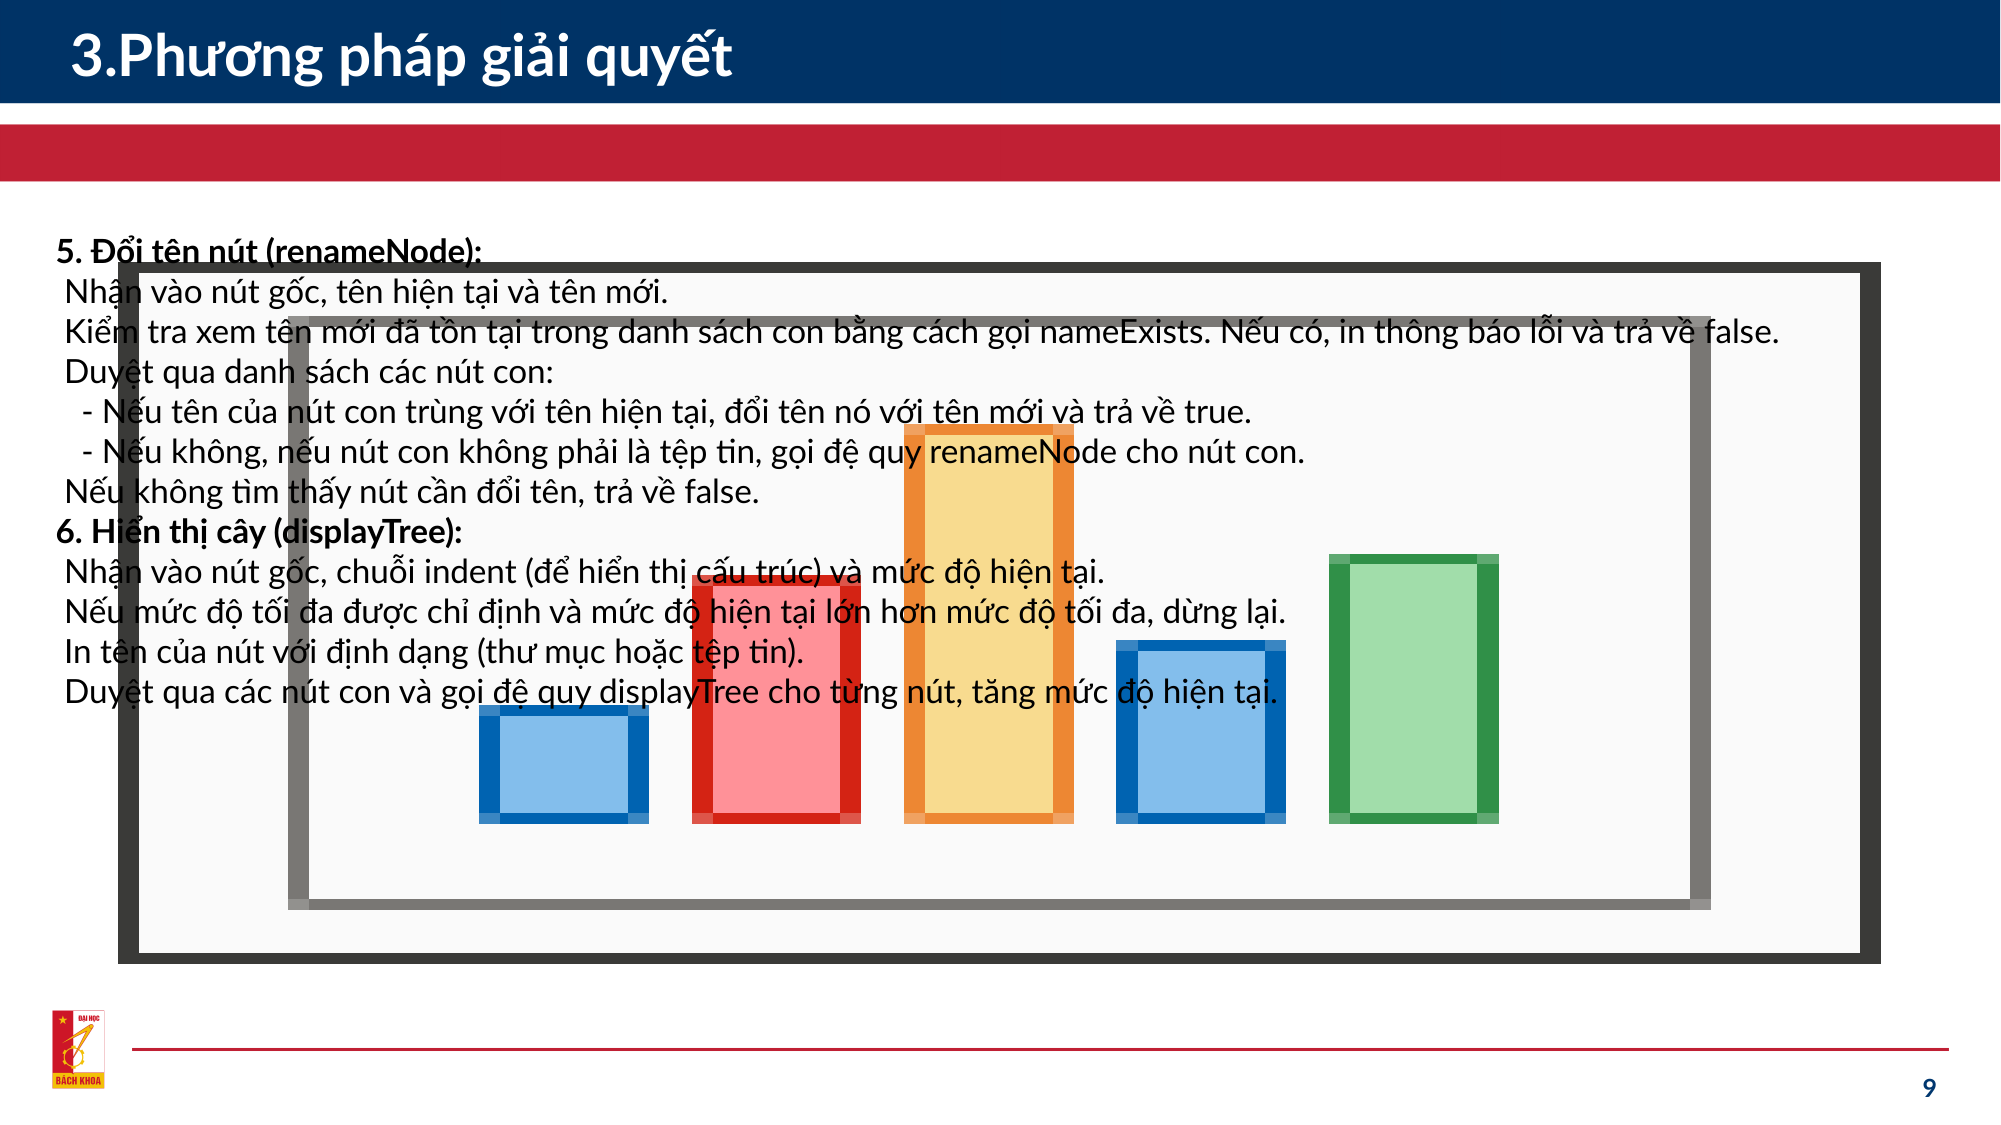

# 3.Phương pháp giải quyết
5. Đổi tên nút (renameNode):
 Nhận vào nút gốc, tên hiện tại và tên mới.
 Kiểm tra xem tên mới đã tồn tại trong danh sách con bằng cách gọi nameExists. Nếu có, in thông báo lỗi và trả về false.
 Duyệt qua danh sách các nút con:
   - Nếu tên của nút con trùng với tên hiện tại, đổi tên nó với tên mới và trả về true.
   - Nếu không, nếu nút con không phải là tệp tin, gọi đệ quy renameNode cho nút con.
 Nếu không tìm thấy nút cần đổi tên, trả về false.
6. Hiển thị cây (displayTree):
 Nhận vào nút gốc, chuỗi indent (để hiển thị cấu trúc) và mức độ hiện tại.
 Nếu mức độ tối đa được chỉ định và mức độ hiện tại lớn hơn mức độ tối đa, dừng lại.
 In tên của nút với định dạng (thư mục hoặc tệp tin).
 Duyệt qua các nút con và gọi đệ quy displayTree cho từng nút, tăng mức độ hiện tại.

9